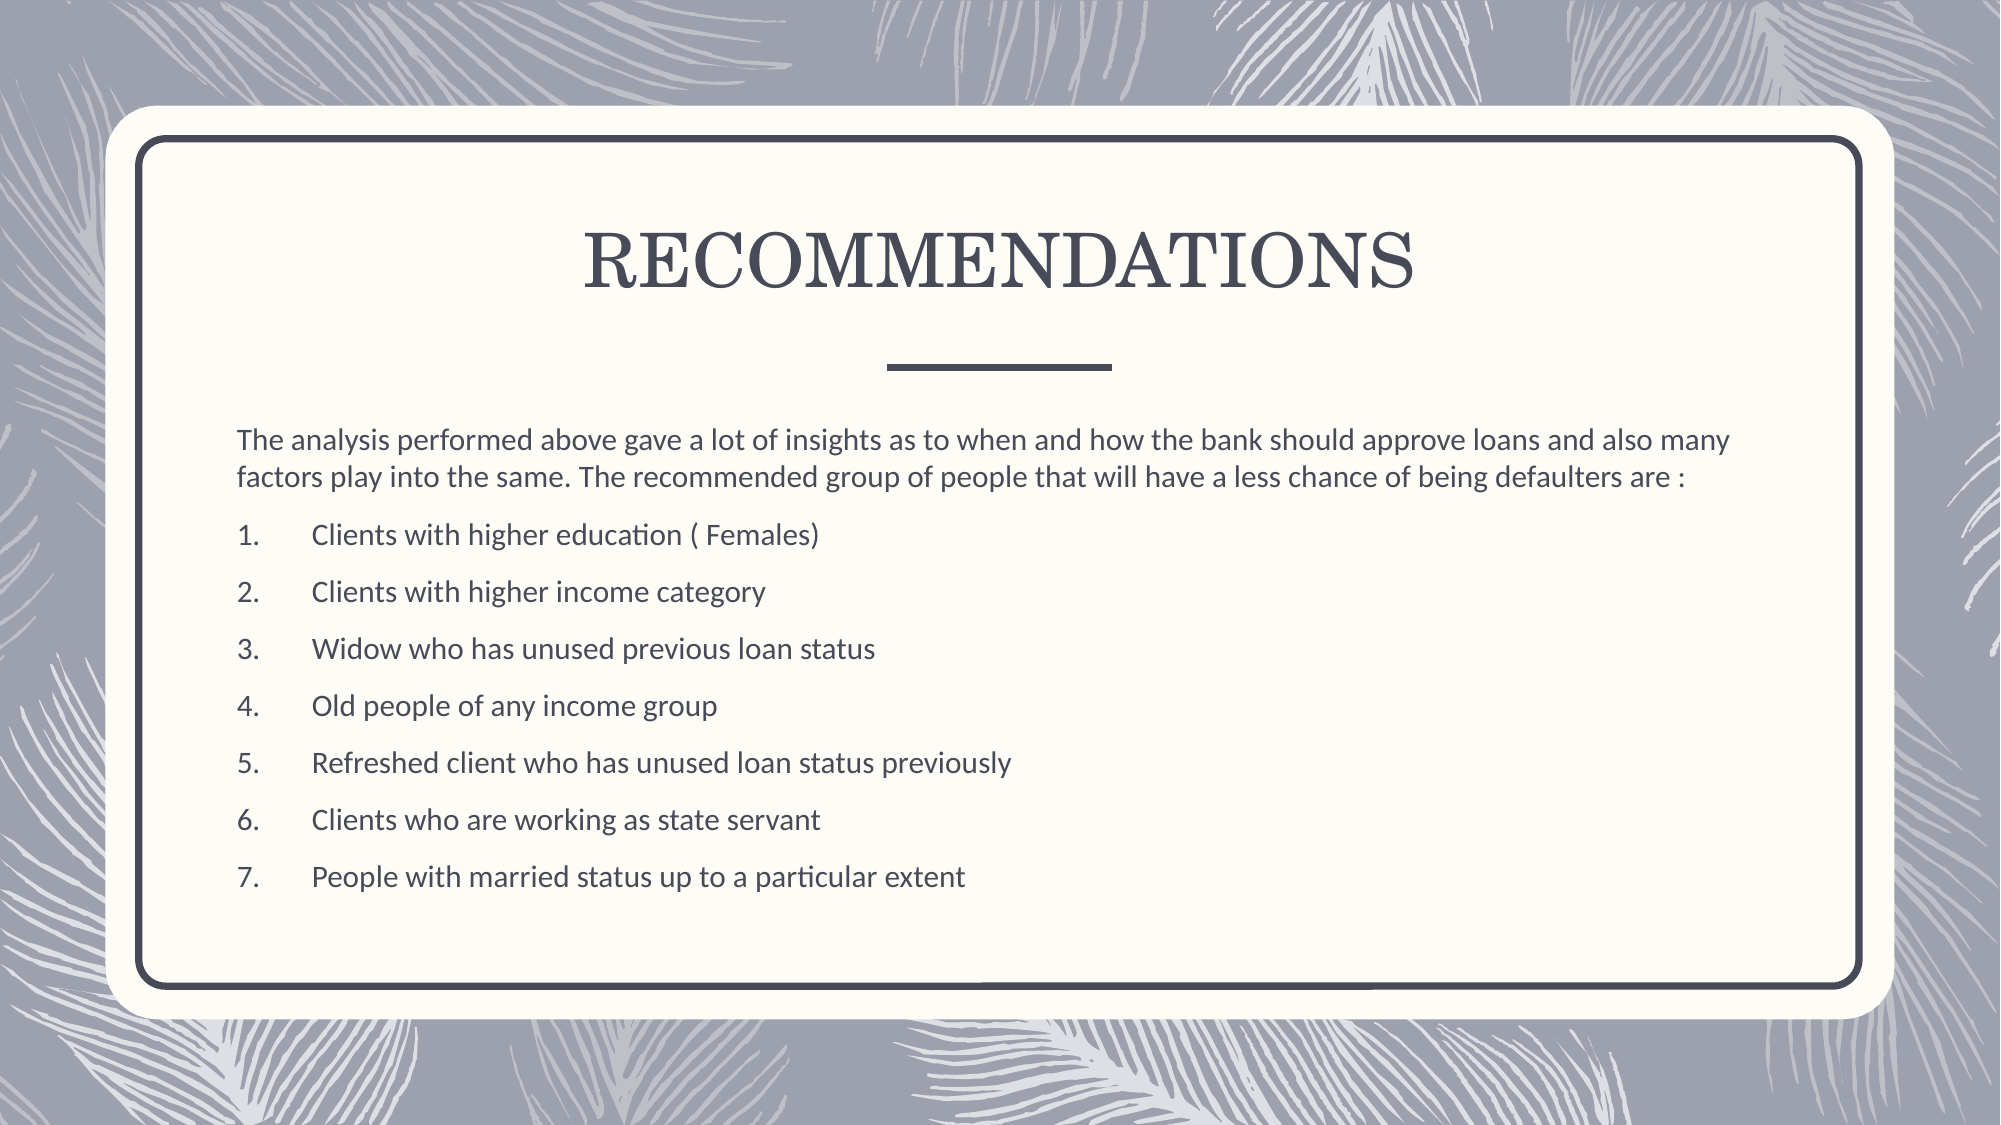

# RECOMMENDATIONS
The analysis performed above gave a lot of insights as to when and how the bank should approve loans and also many factors play into the same. The recommended group of people that will have a less chance of being defaulters are :
Clients with higher education ( Females)
Clients with higher income category
Widow who has unused previous loan status
Old people of any income group
Refreshed client who has unused loan status previously
Clients who are working as state servant
People with married status up to a particular extent